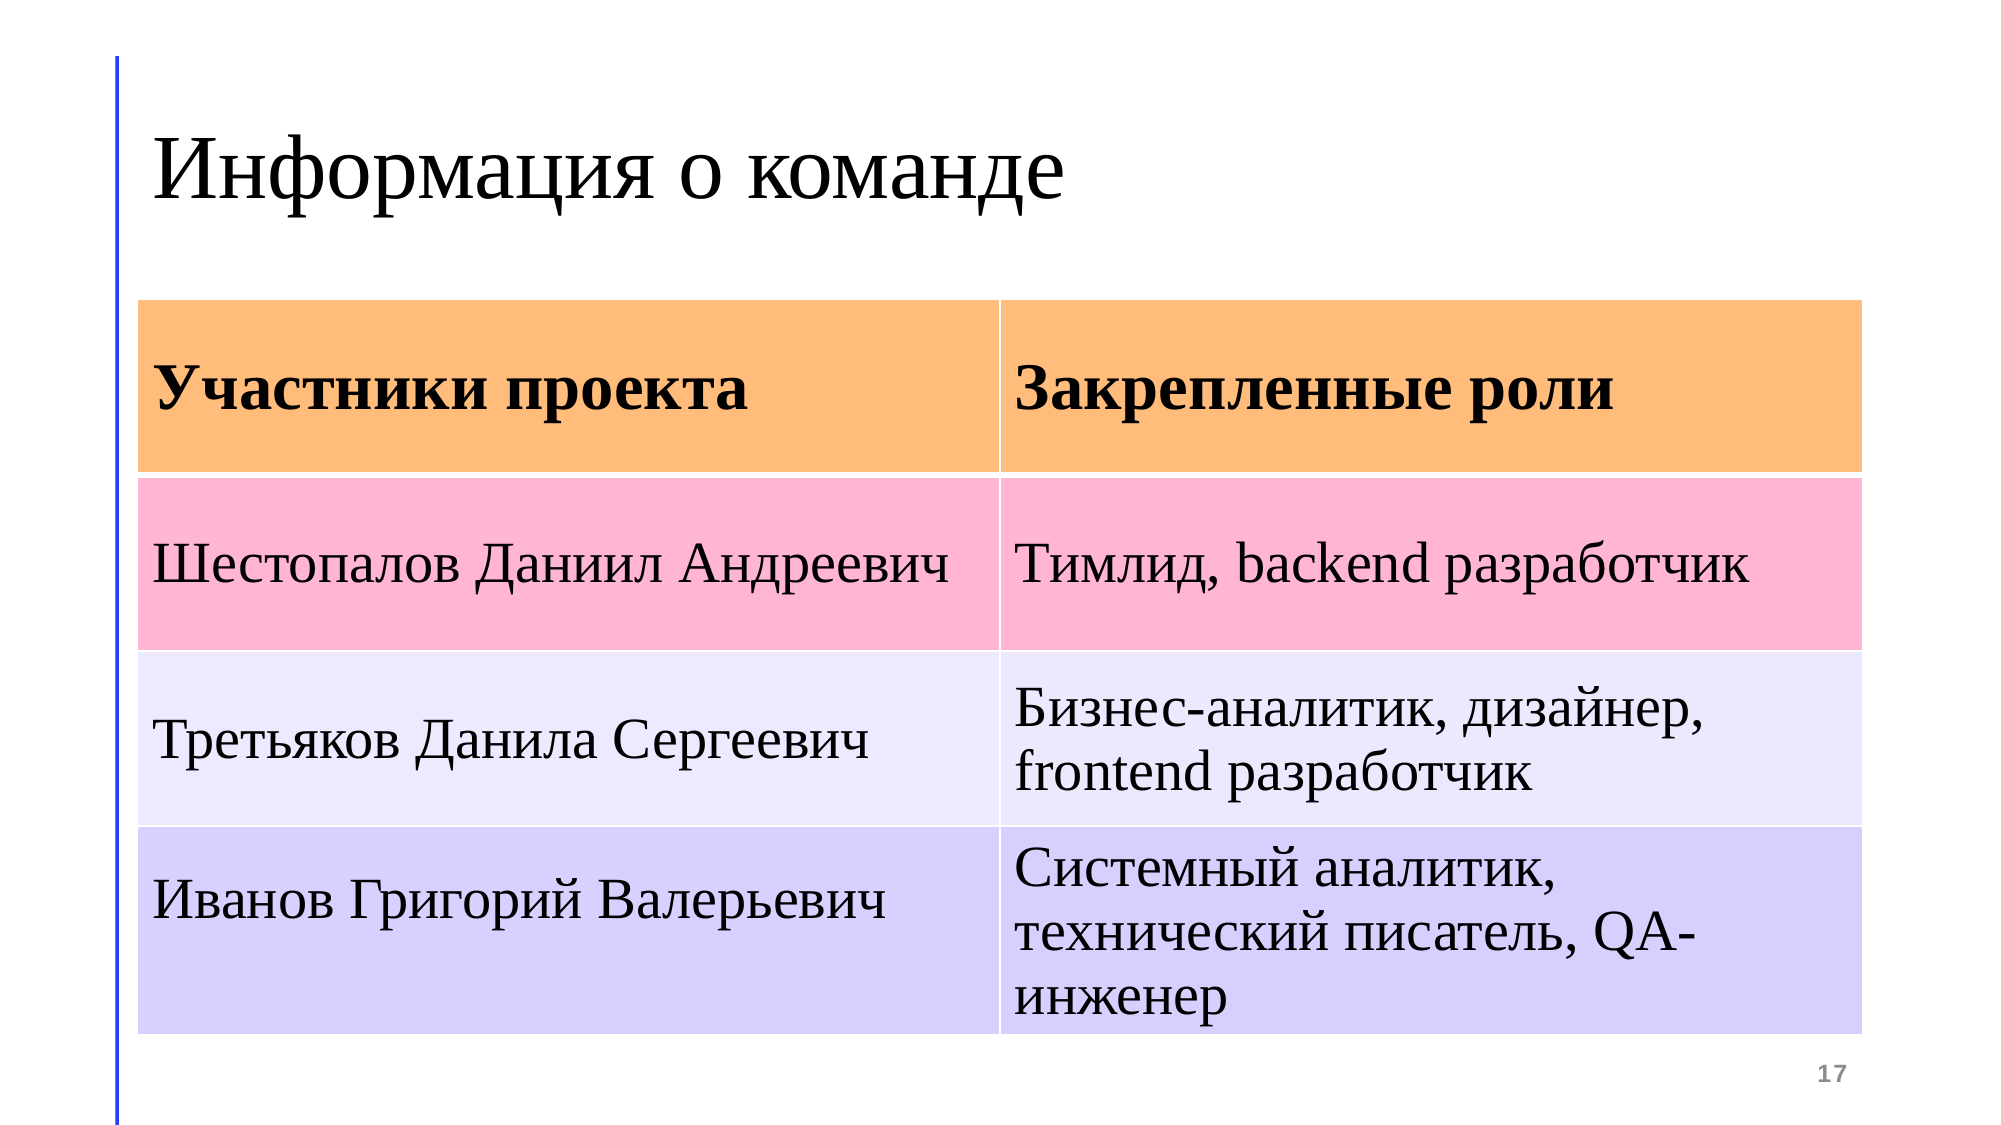

# Информация о команде
| Участники проекта | Закрепленные роли |
| --- | --- |
| Шестопалов Даниил Андреевич | Тимлид, backend разработчик |
| Третьяков Данила Сергеевич | Бизнес-аналитик, дизайнер, frontend разработчик |
| Иванов Григорий Валерьевич | Системный аналитик, технический писатель, QA-инженер |
17